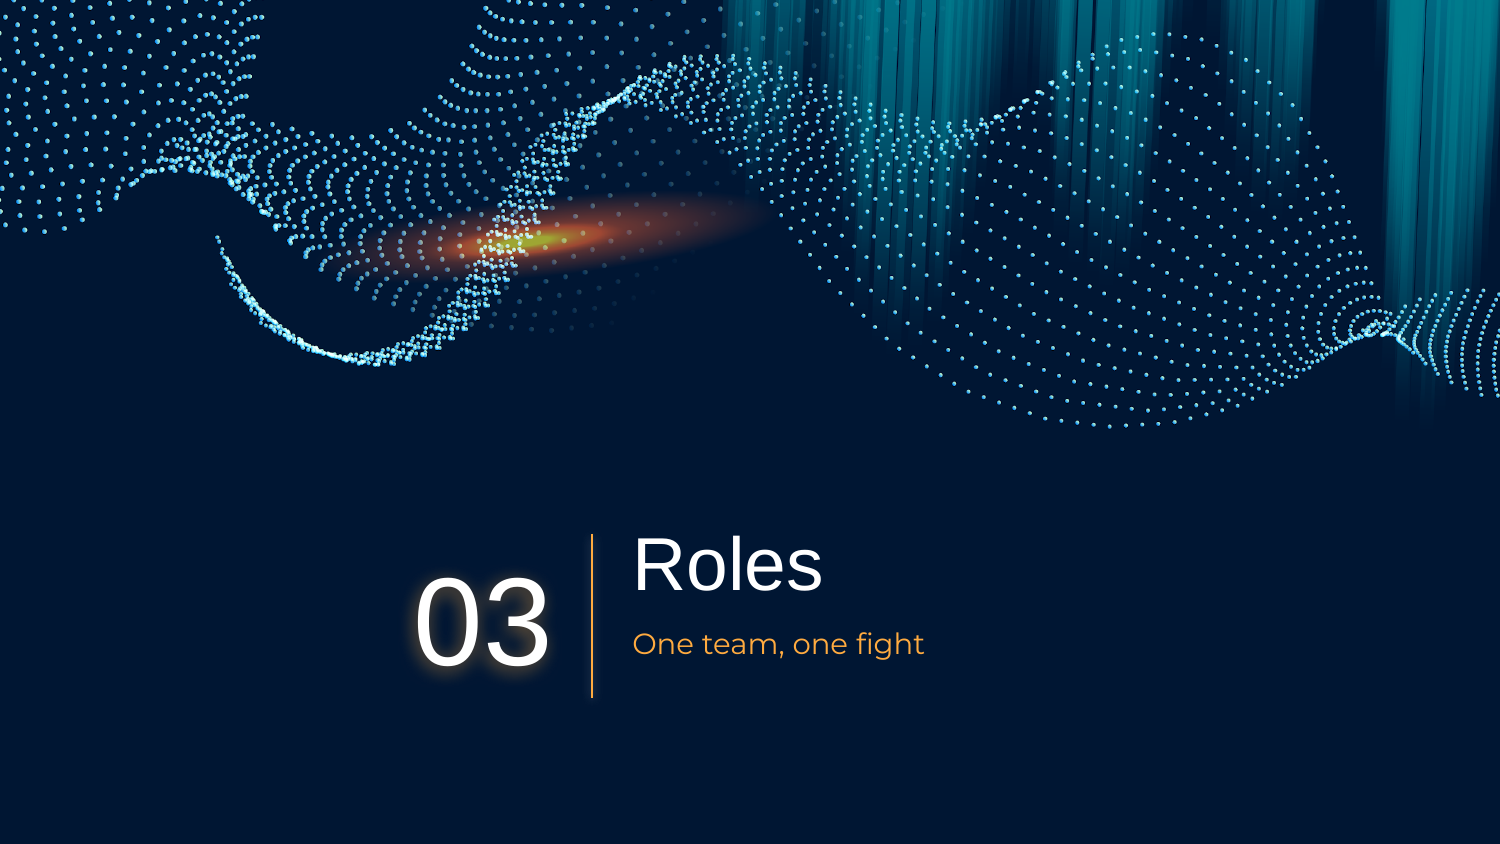

# Roles
03
One team, one fight